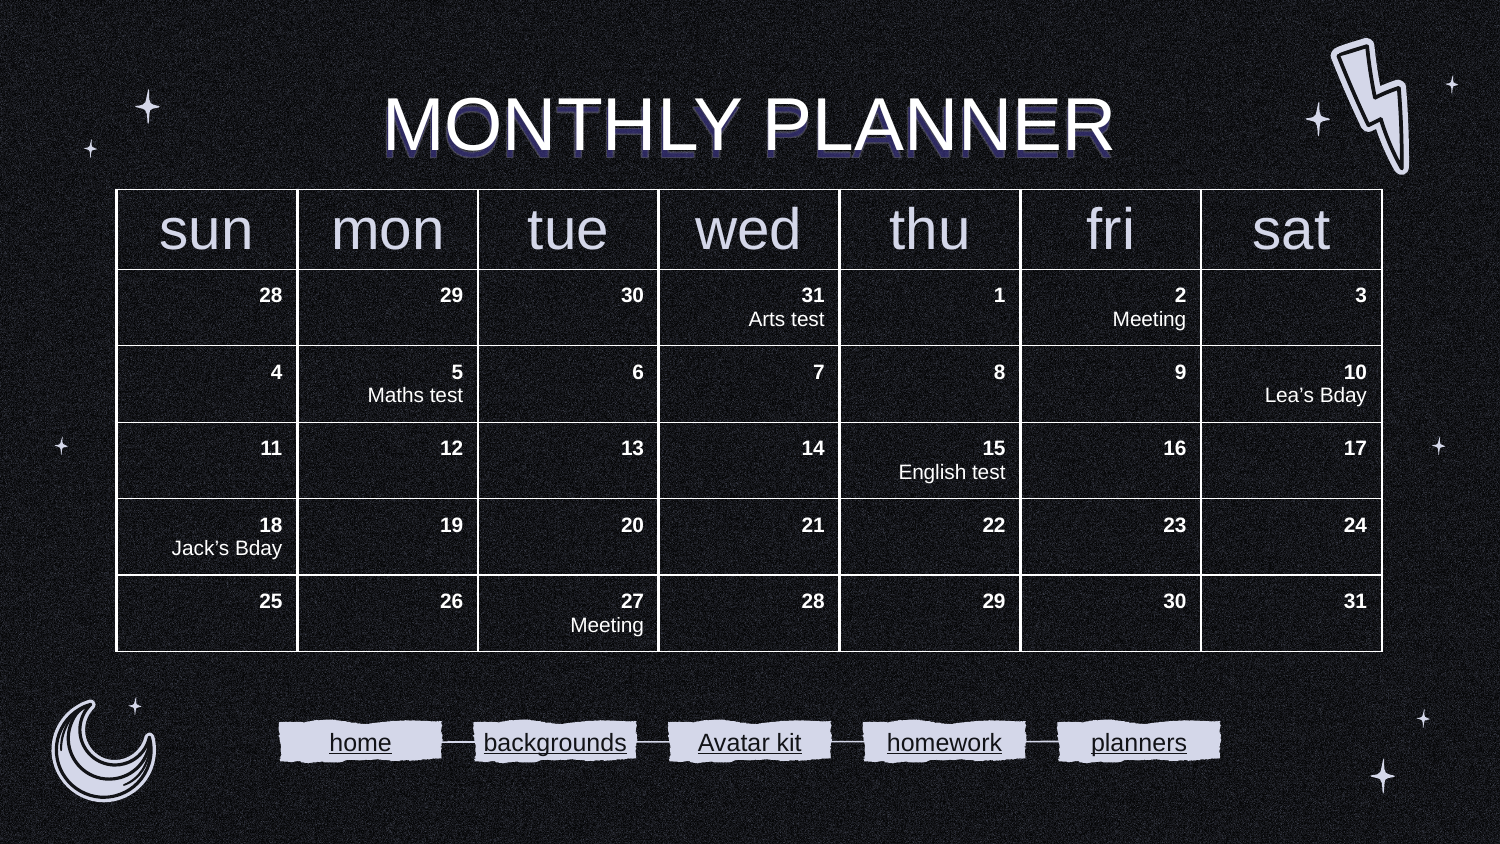

# MONTHLY PLANNER

| sun | mon | tue | wed | thu | fri | sat |
| --- | --- | --- | --- | --- | --- | --- |
| 28 | 29 | 30 | 31 Arts test | 1 | 2 Meeting | 3 |
| 4 | 5 Maths test | 6 | 7 | 8 | 9 | 10 Lea’s Bday |
| 11 | 12 | 13 | 14 | 15 English test | 16 | 17 |
| 18 Jack’s Bday | 19 | 20 | 21 | 22 | 23 | 24 |
| 25 | 26 | 27 Meeting | 28 | 29 | 30 | 31 |

home
backgrounds
Avatar kit
homework
planners